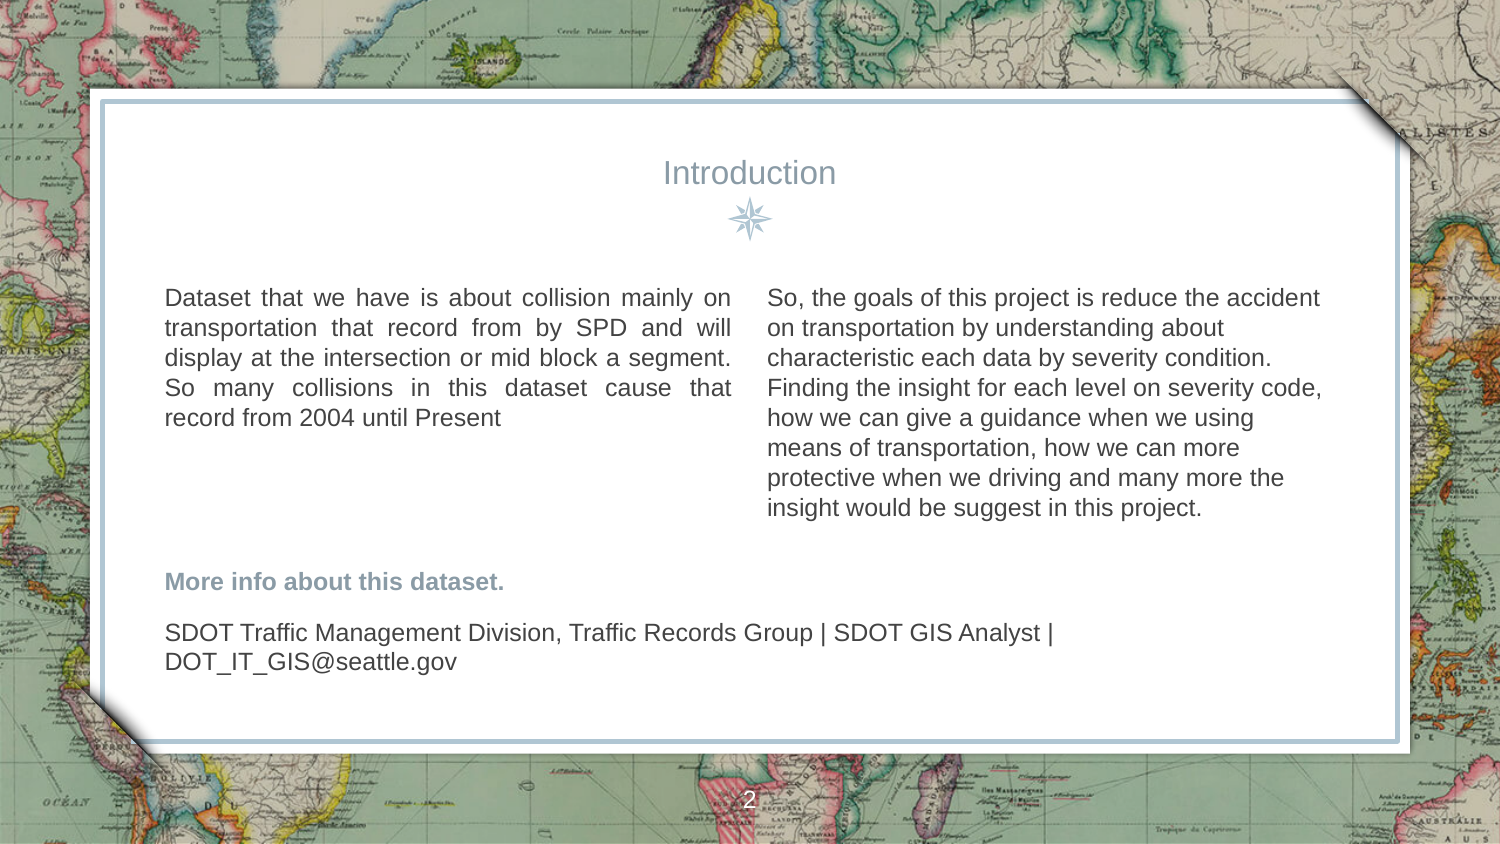

# Introduction
Dataset that we have is about collision mainly on transportation that record from by SPD and will display at the intersection or mid block a segment. So many collisions in this dataset cause that record from 2004 until Present

So, the goals of this project is reduce the accident on transportation by understanding about characteristic each data by severity condition. Finding the insight for each level on severity code, how we can give a guidance when we using means of transportation, how we can more protective when we driving and many more the insight would be suggest in this project.
More info about this dataset.
SDOT Traffic Management Division, Traffic Records Group | SDOT GIS Analyst | DOT_IT_GIS@seattle.gov

2